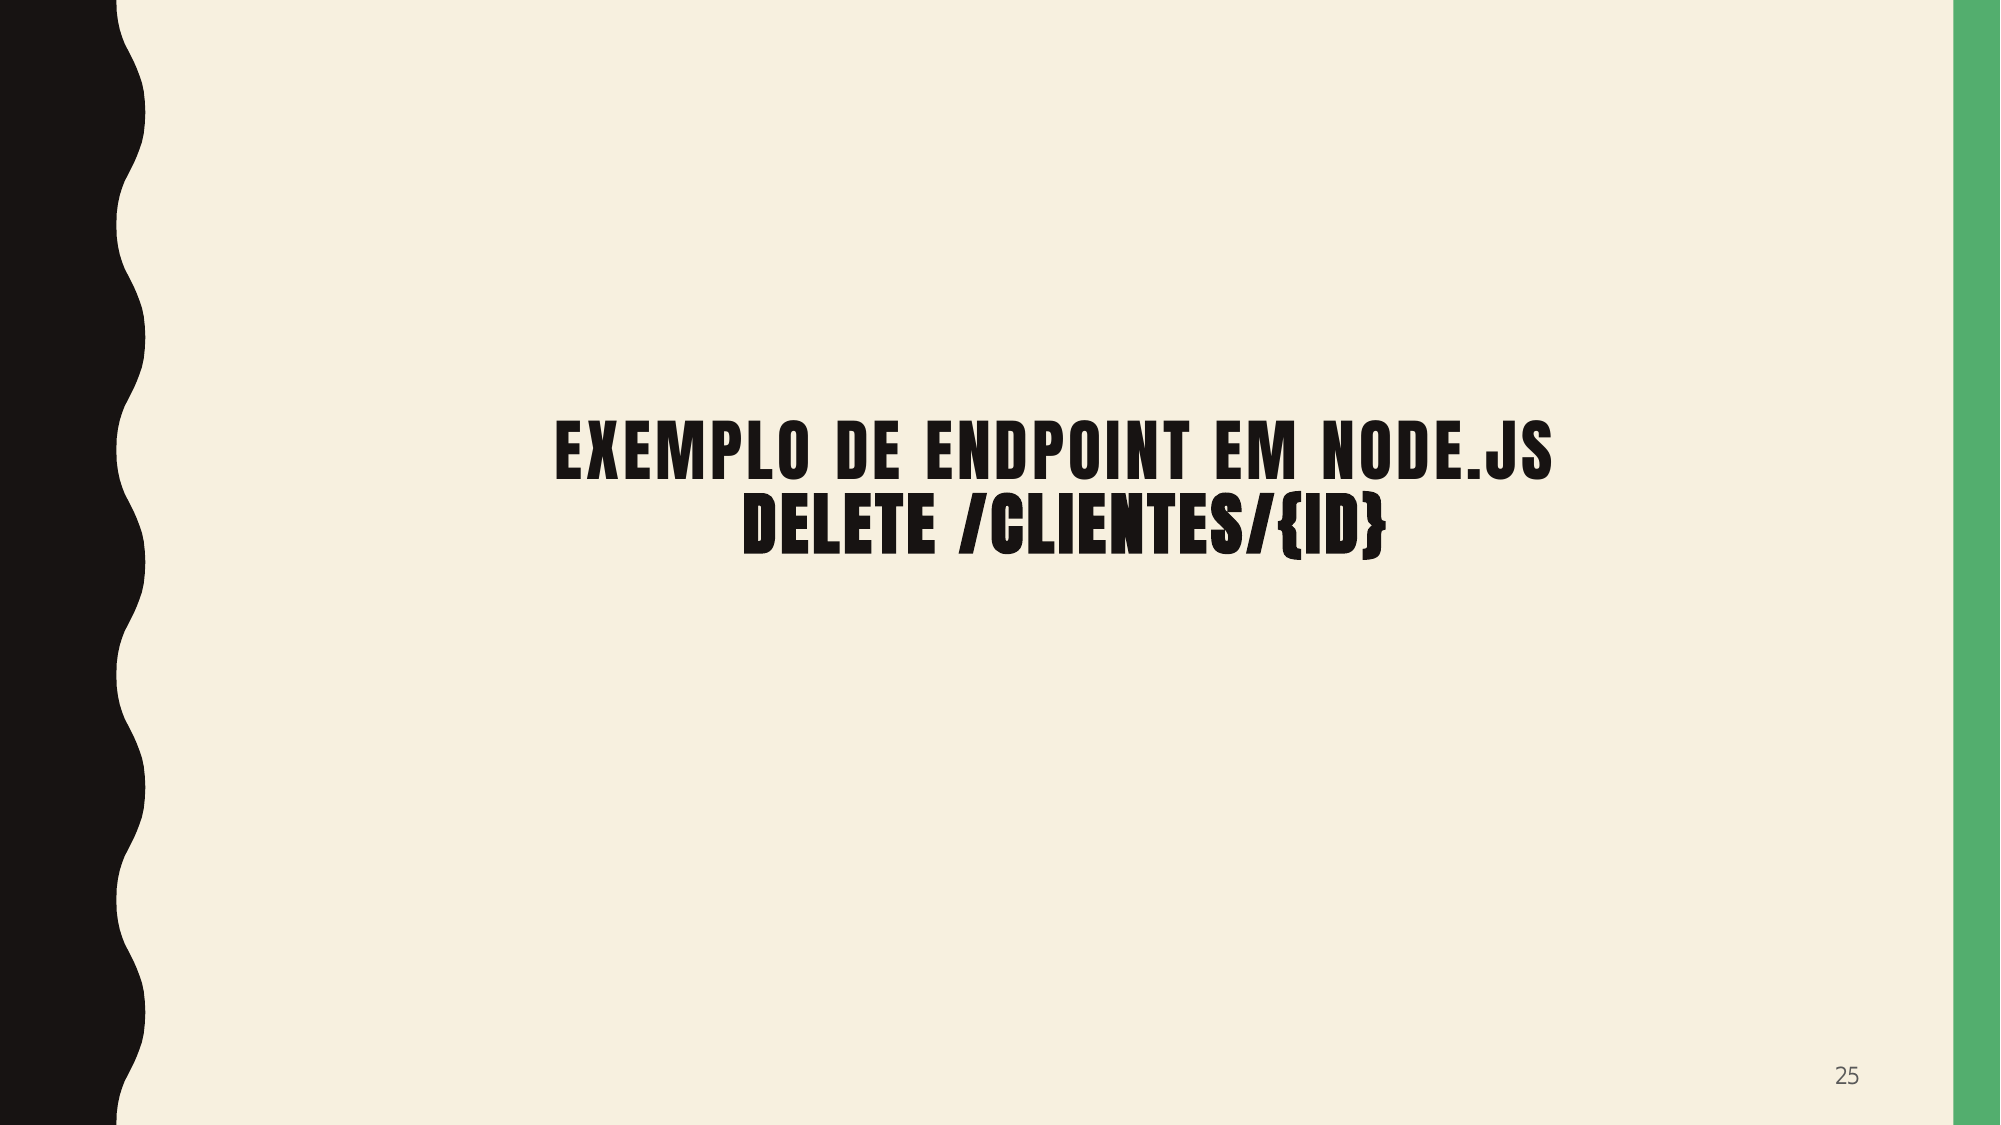

# Exemplo de endpoint em Node.js DELETE /clientes/{id}
25